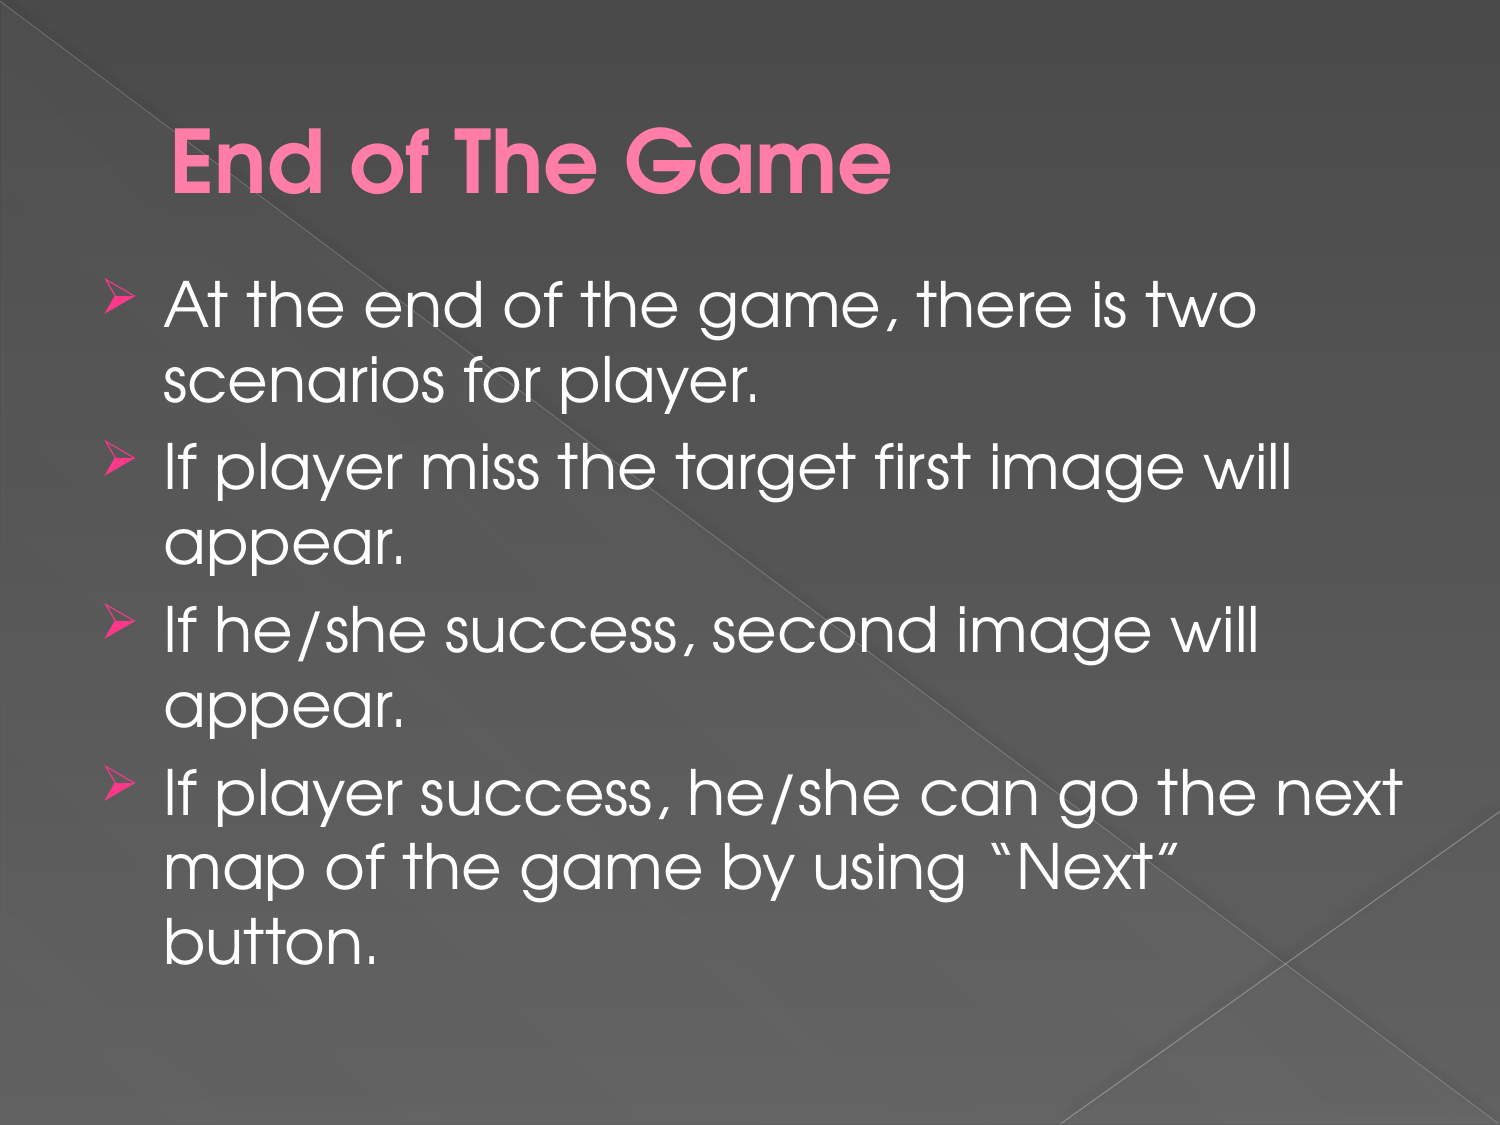

# End of The Game
At the end of the game, there is two scenarios for player.
If player miss the target first image will appear.
If he/she success, second image will appear.
If player success, he/she can go the next map of the game by using “Next” button.